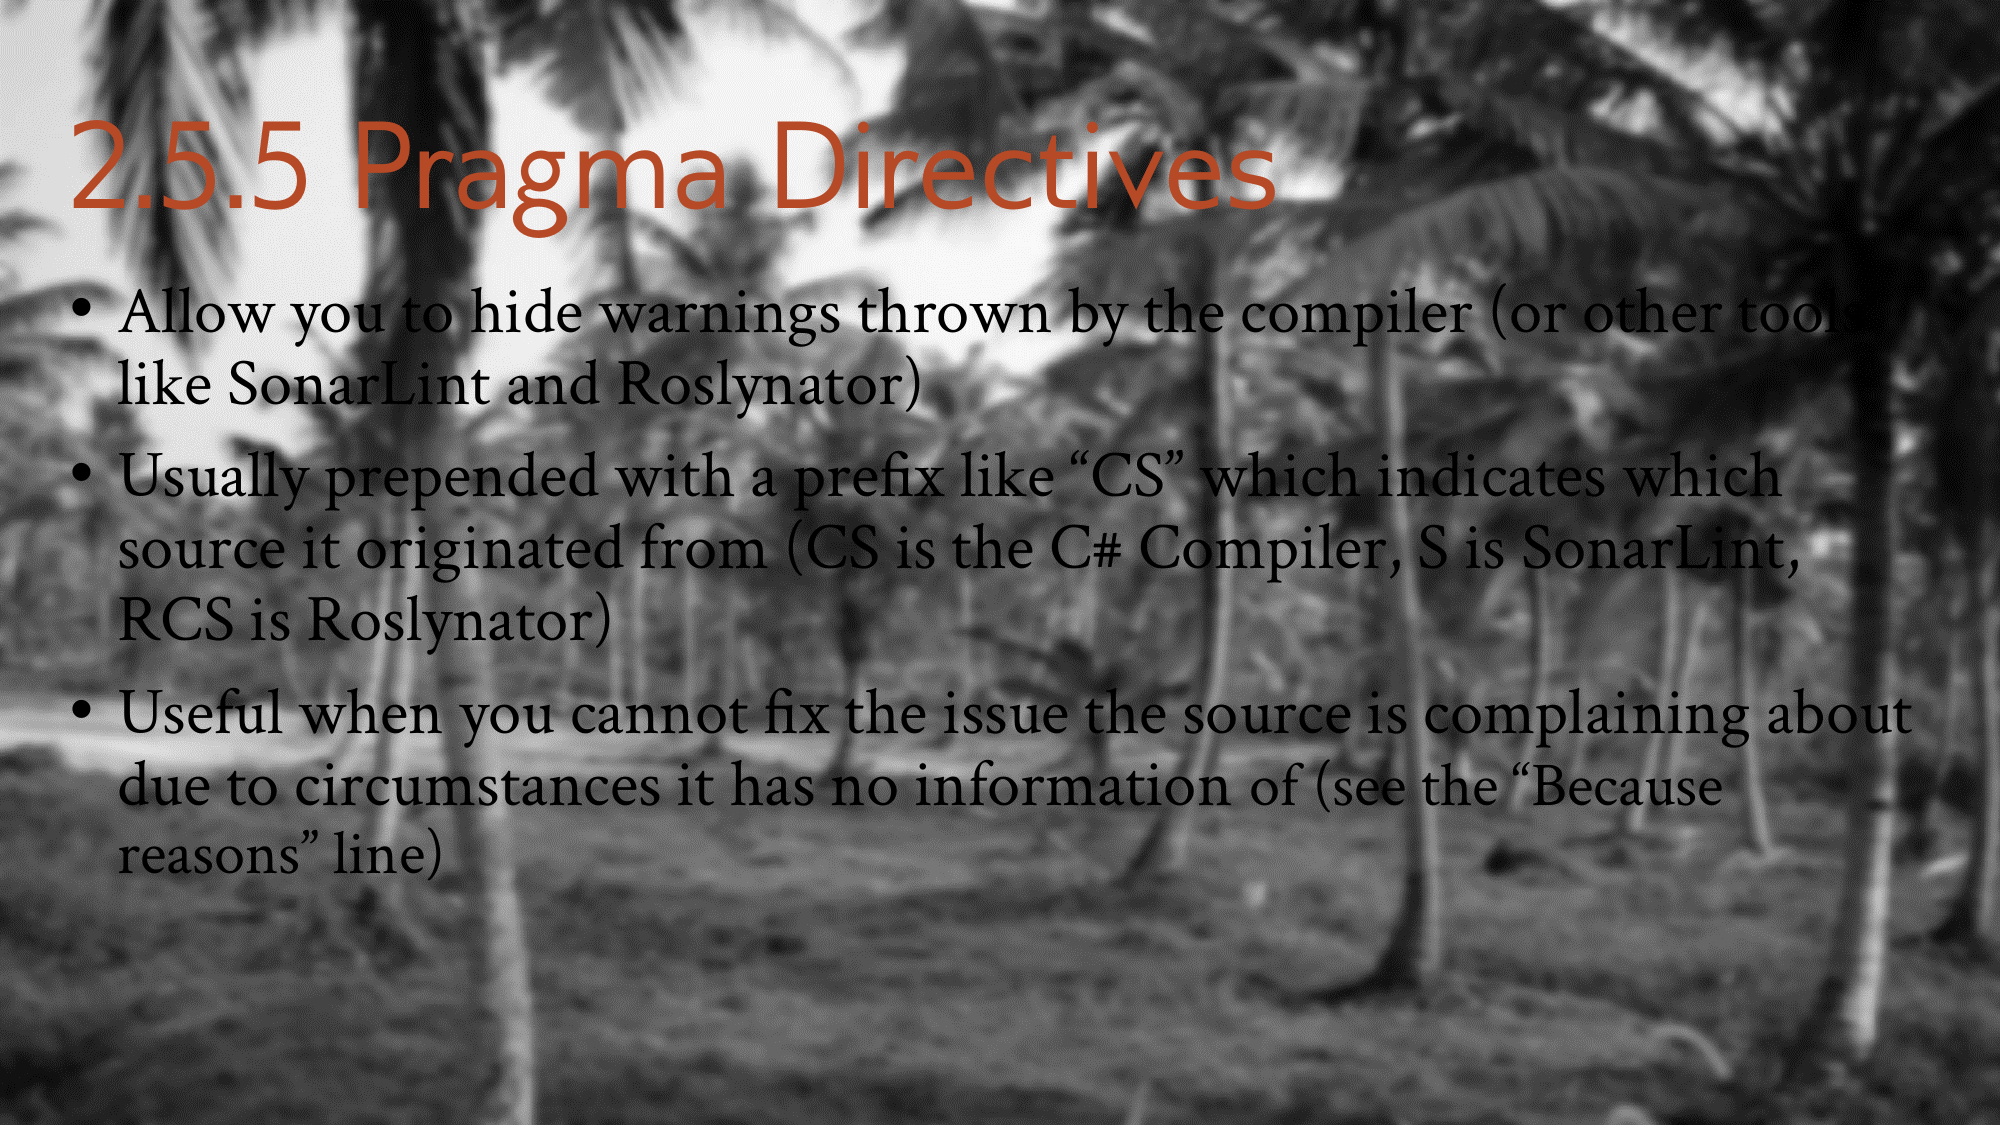

# 2.5.5 Pragma Directives
Allow you to hide warnings thrown by the compiler (or other tools like SonarLint and Roslynator)
Usually prepended with a prefix like “CS” which indicates which source it originated from (CS is the C# Compiler, S is SonarLint, RCS is Roslynator)
Useful when you cannot fix the issue the source is complaining about due to circumstances it has no information of (see the “Because reasons” line)